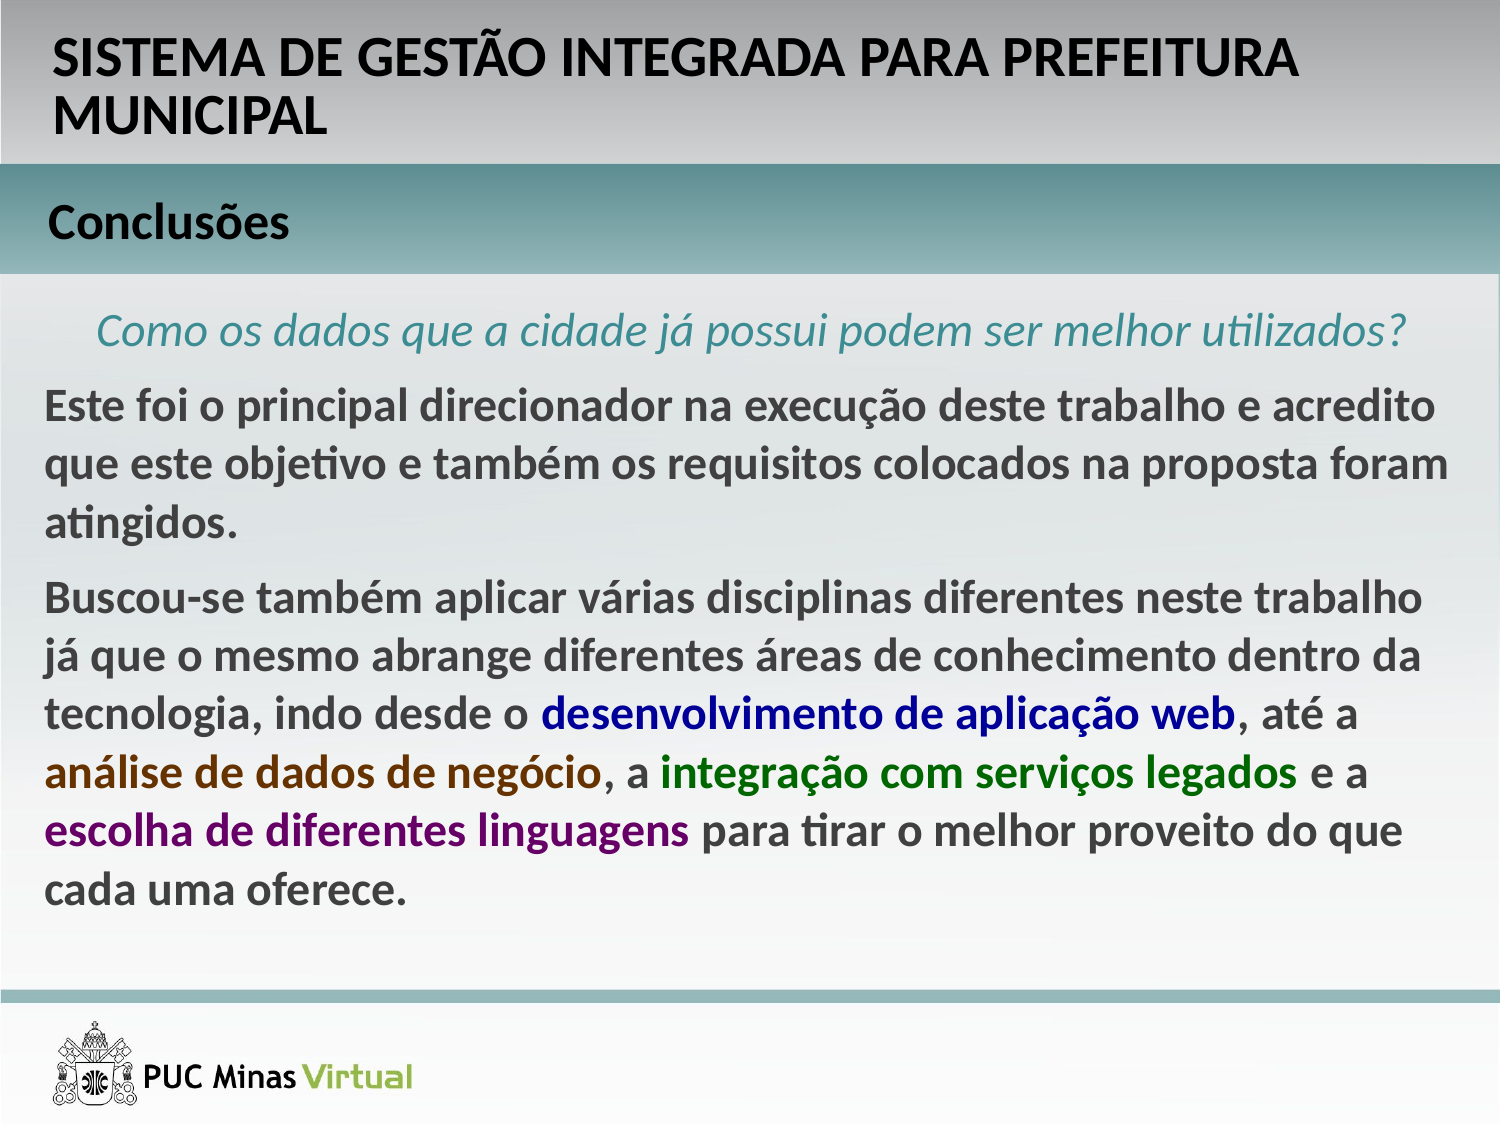

SISTEMA DE GESTÃO INTEGRADA PARA PREFEITURA MUNICIPAL

Conclusões
Como os dados que a cidade já possui podem ser melhor utilizados?
Este foi o principal direcionador na execução deste trabalho e acredito que este objetivo e também os requisitos colocados na proposta foram atingidos.
Buscou-se também aplicar várias disciplinas diferentes neste trabalho já que o mesmo abrange diferentes áreas de conhecimento dentro da tecnologia, indo desde o desenvolvimento de aplicação web, até a análise de dados de negócio, a integração com serviços legados e a escolha de diferentes linguagens para tirar o melhor proveito do que cada uma oferece.